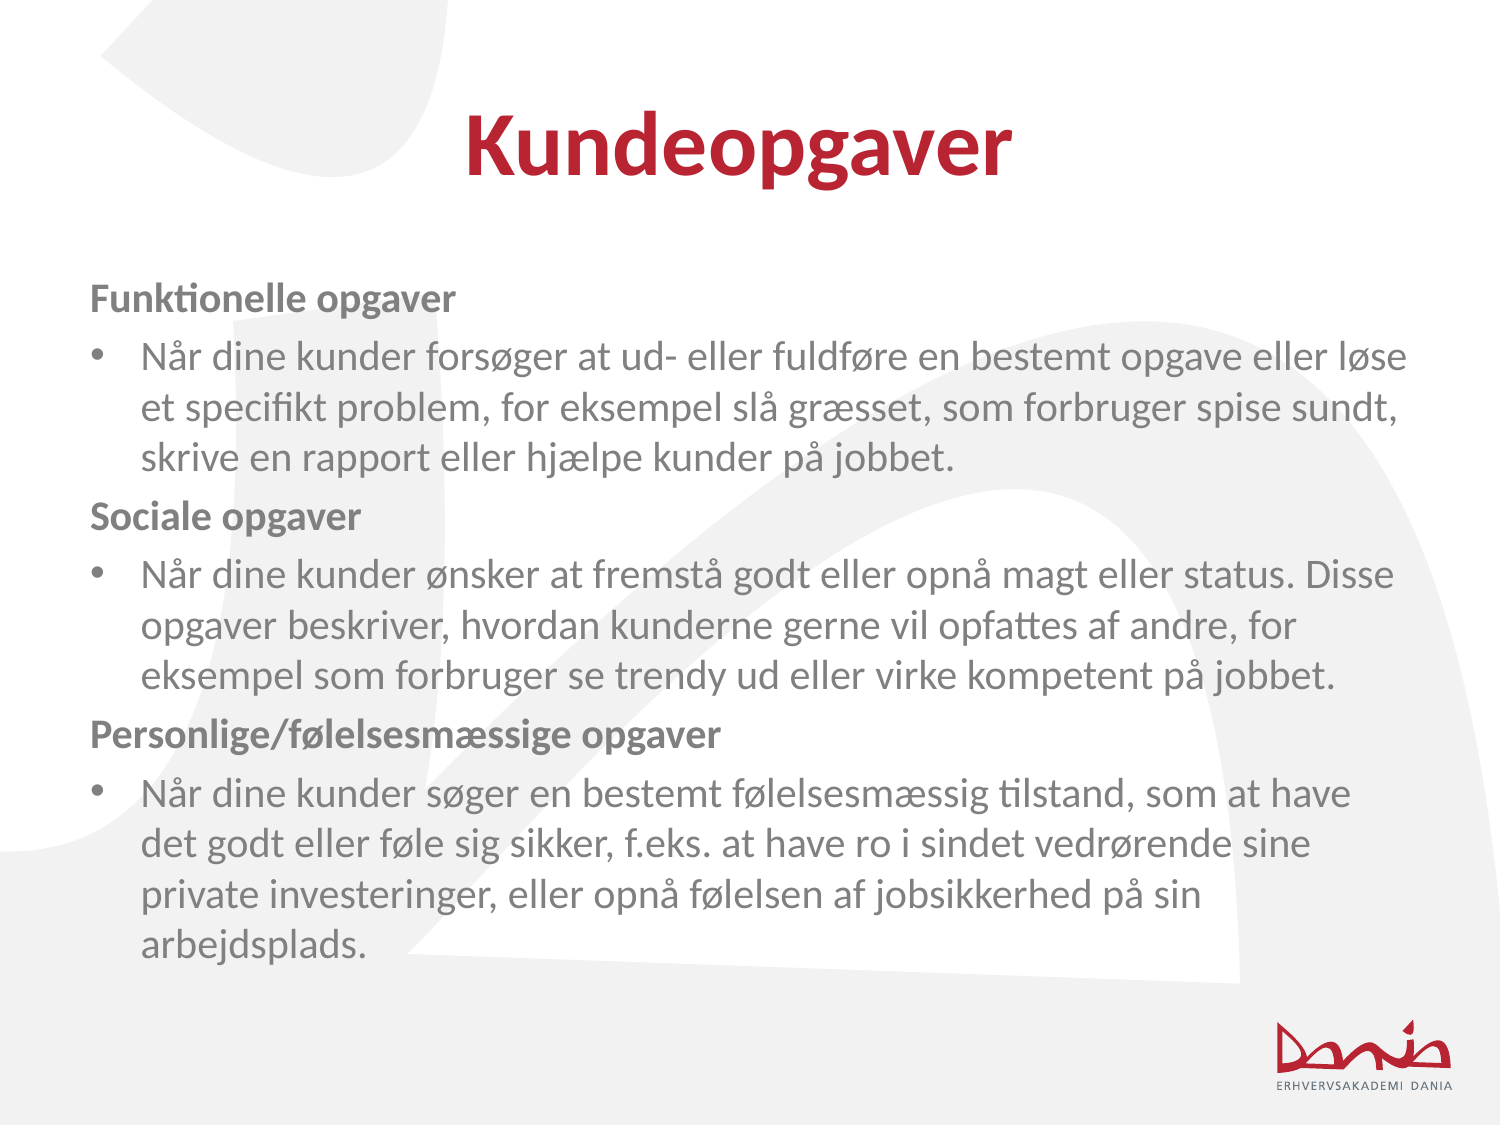

# Kundeopgaver
Funktionelle opgaver
Når dine kunder forsøger at ud- eller fuldføre en bestemt opgave eller løse et specifikt problem, for eksempel slå græsset, som forbruger spise sundt, skrive en rapport eller hjælpe kunder på jobbet.
Sociale opgaver
Når dine kunder ønsker at fremstå godt eller opnå magt eller status. Disse opgaver beskriver, hvordan kunderne gerne vil opfattes af andre, for eksempel som forbruger se trendy ud eller virke kompetent på jobbet.
Personlige/følelsesmæssige opgaver
Når dine kunder søger en bestemt følelsesmæssig tilstand, som at have det godt eller føle sig sikker, f.eks. at have ro i sindet vedrørende sine private investeringer, eller opnå følelsen af jobsikkerhed på sin arbejdsplads.